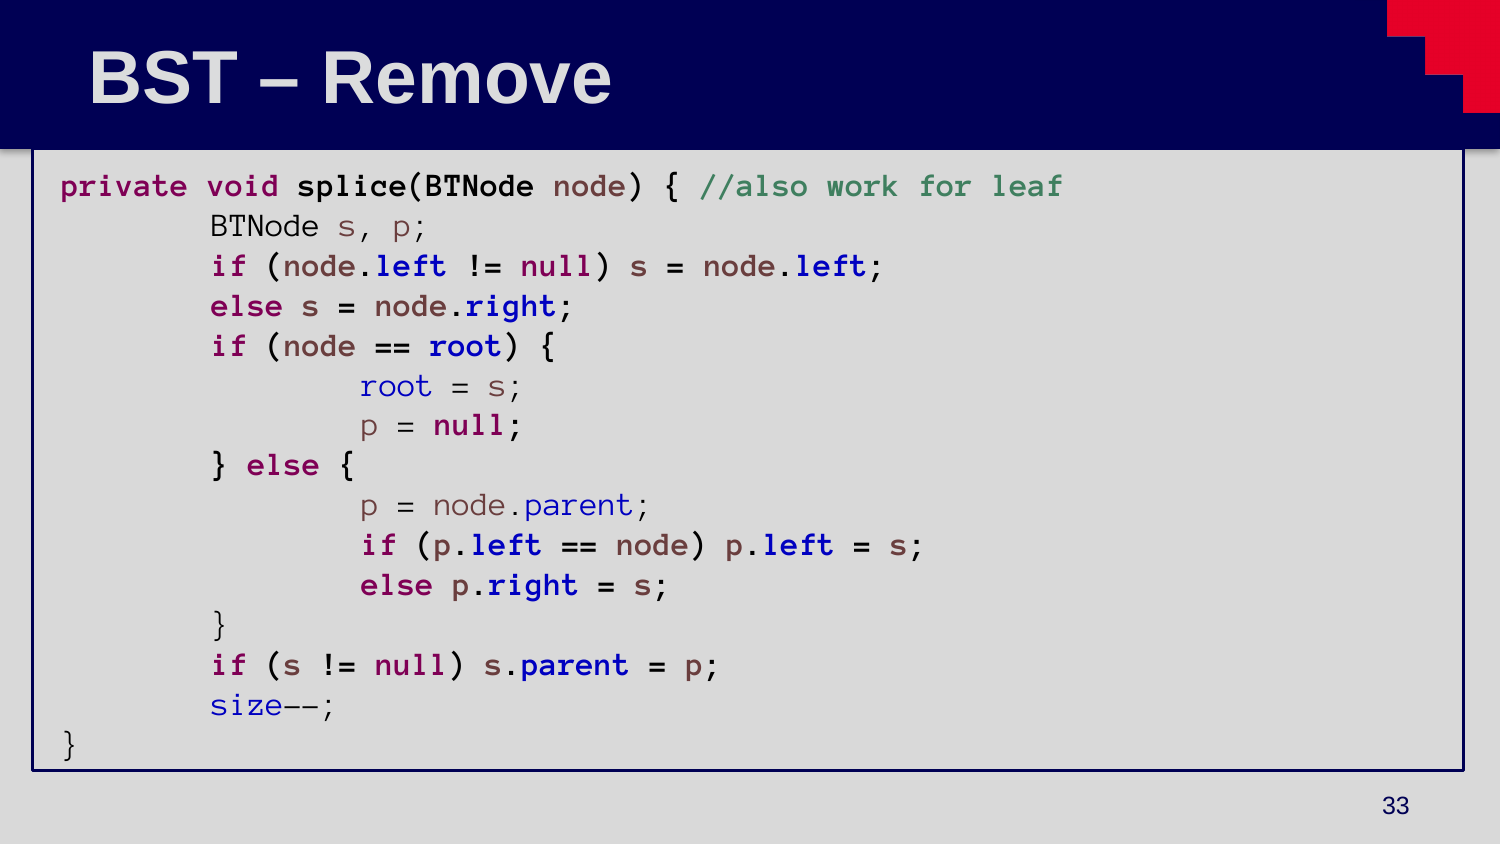

# BST – Remove
private void splice(BTNode node) { //also work for leaf
	BTNode s, p;
	if (node.left != null) s = node.left;
	else s = node.right;
	if (node == root) {
		root = s;
		p = null;
	} else {
		p = node.parent;
		if (p.left == node) p.left = s;
		else p.right = s;
	}
	if (s != null) s.parent = p;
	size--;
}

33